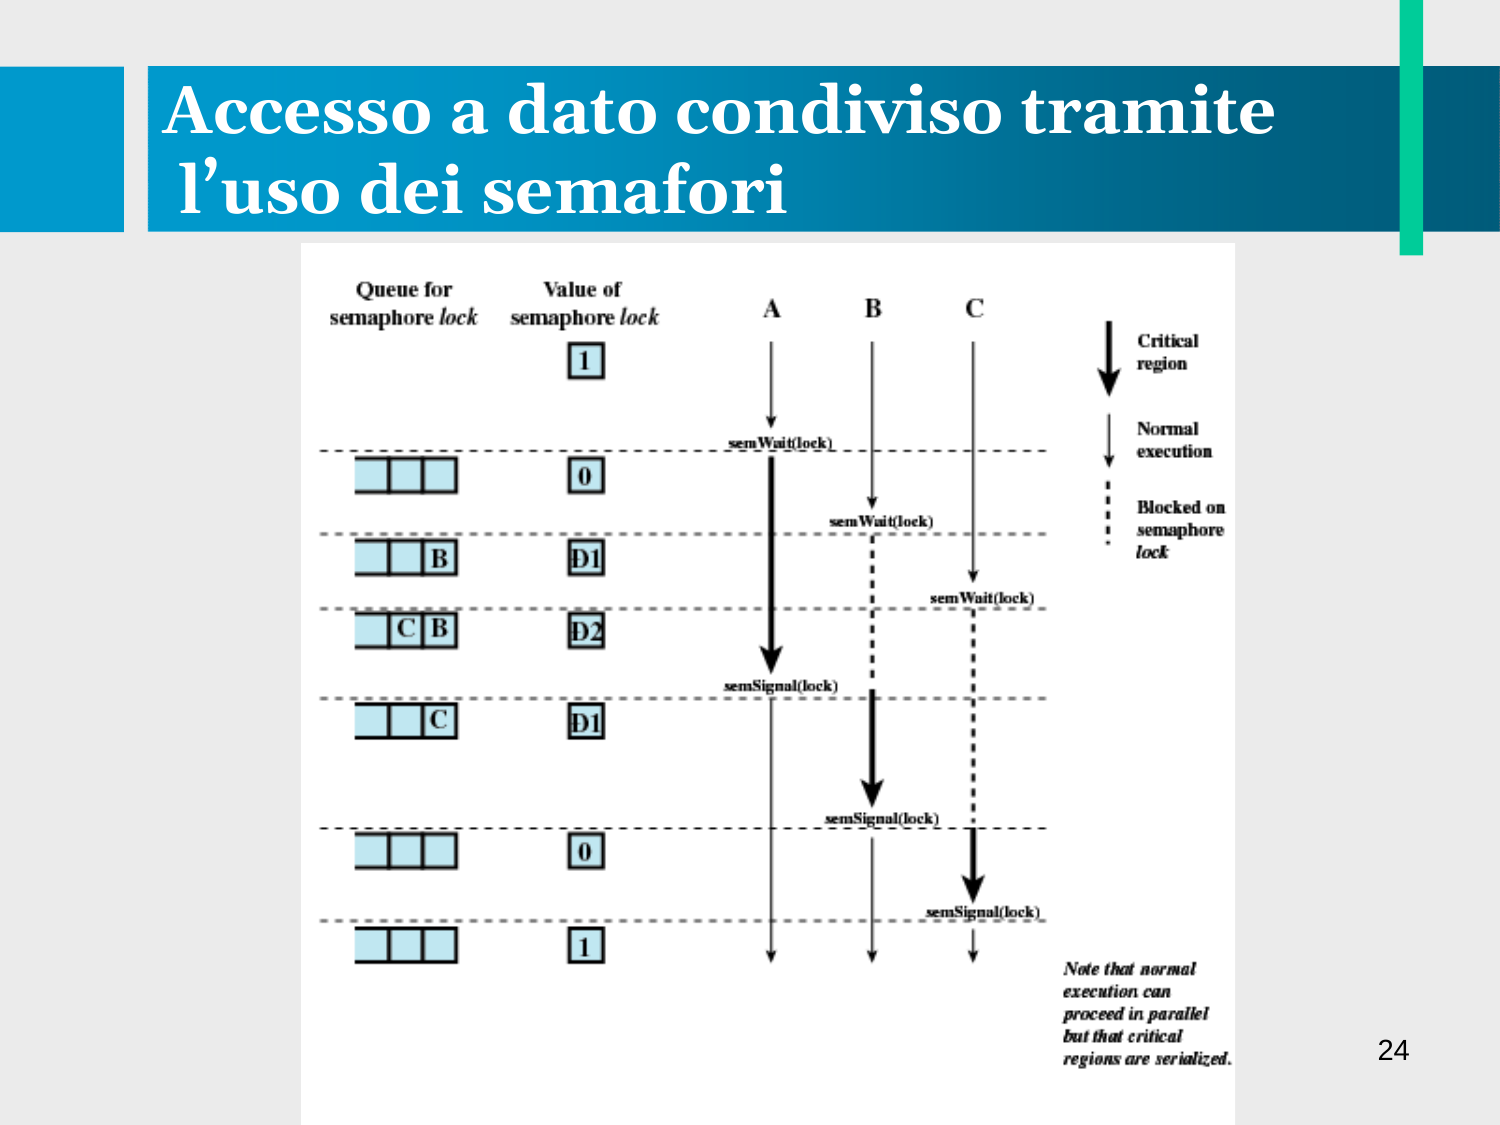

# Accesso a dato condiviso tramite  l’uso dei semafori

24